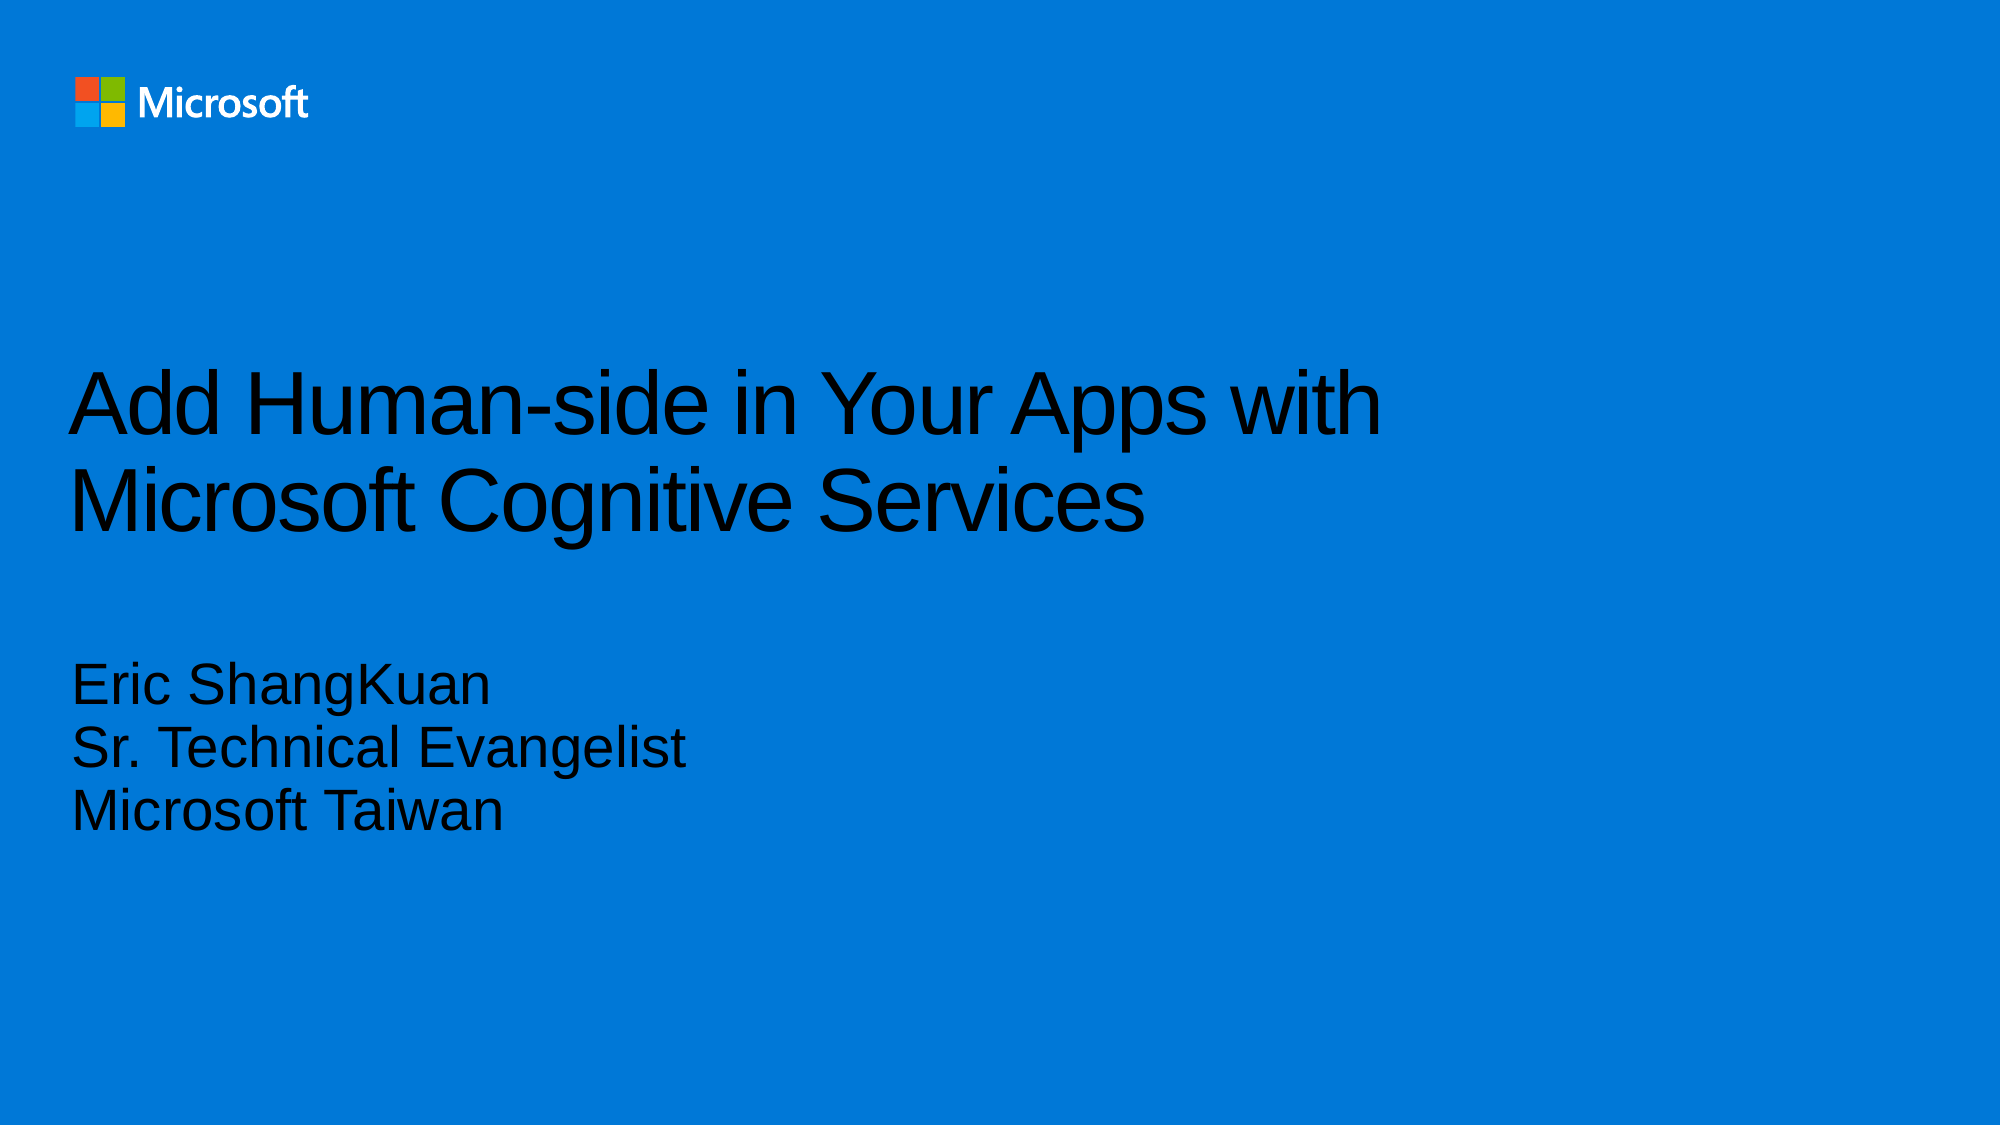

# Add Human-side in Your Apps with  Microsoft Cognitive Services
Eric ShangKuan
Sr. Technical Evangelist
Microsoft Taiwan